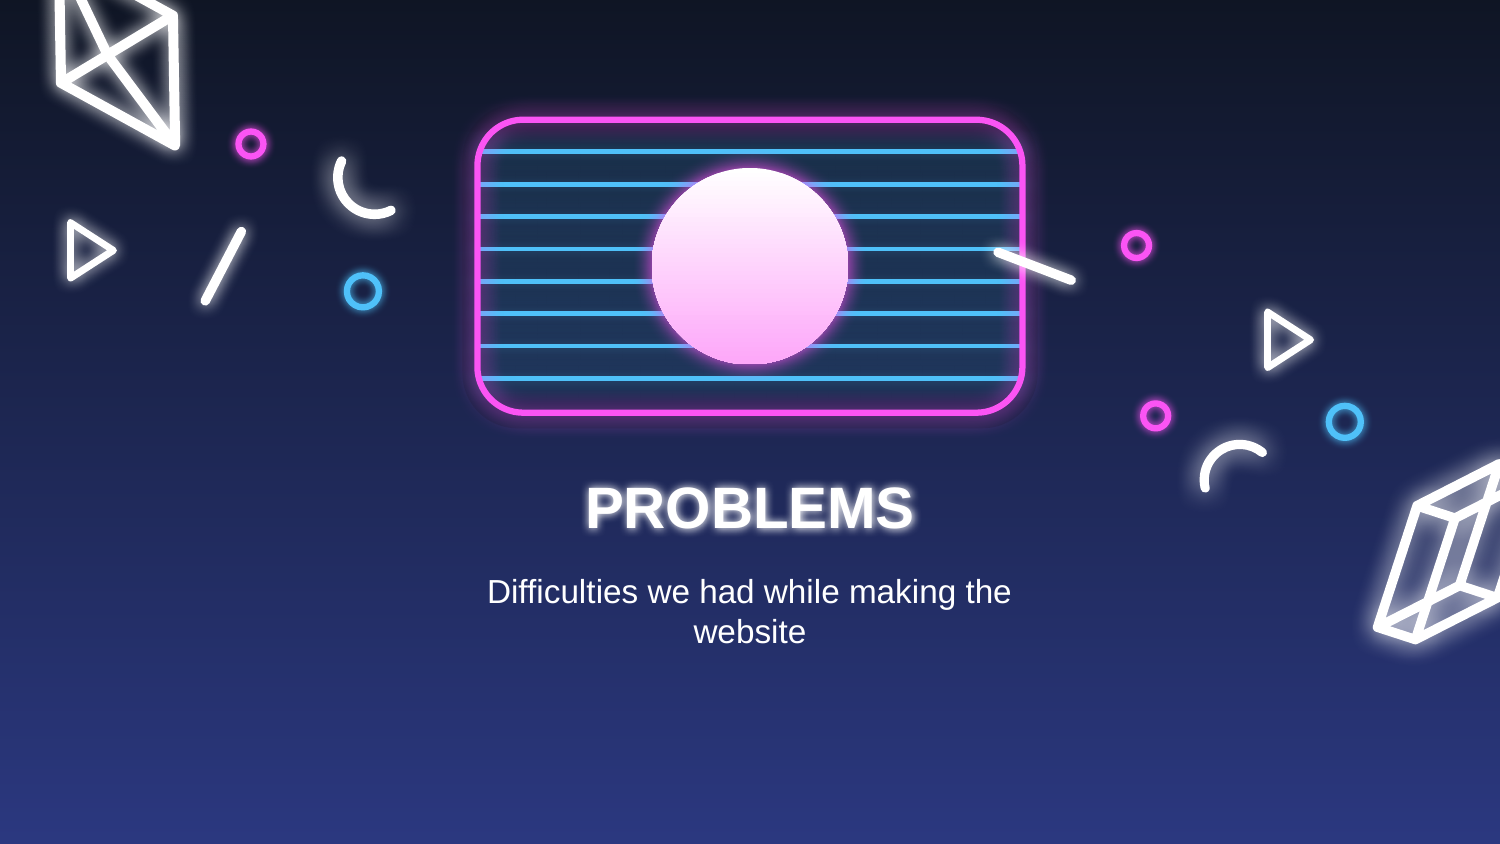

# PROBLEMS
Difficulties we had while making the website